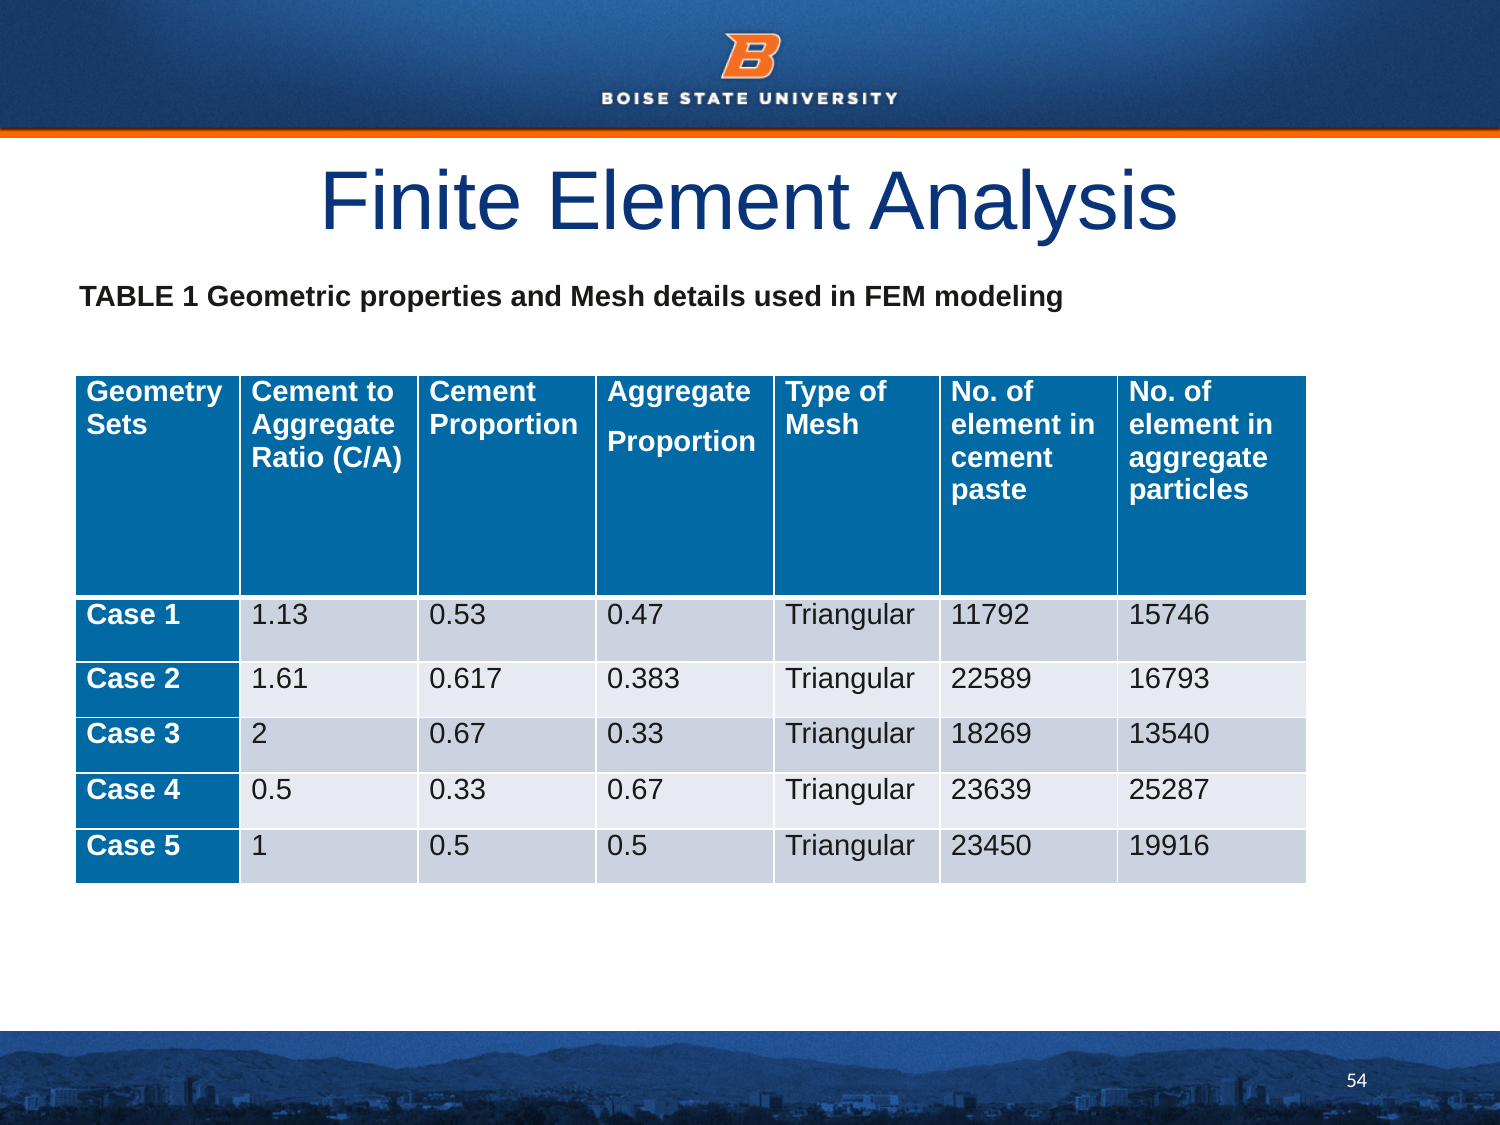

# Finite Element Analysis
TABLE 1 Geometric properties and Mesh details used in FEM modeling

| Geometry Sets | Cement to Aggregate Ratio (C/A) | Cement Proportion | Aggregate Proportion | Type of Mesh | No. of element in cement paste | No. of element in aggregate particles |
| --- | --- | --- | --- | --- | --- | --- |
| Case 1 | 1.13 | 0.53 | 0.47 | Triangular | 11792 | 15746 |
| Case 2 | 1.61 | 0.617 | 0.383 | Triangular | 22589 | 16793 |
| Case 3 | 2 | 0.67 | 0.33 | Triangular | 18269 | 13540 |
| Case 4 | 0.5 | 0.33 | 0.67 | Triangular | 23639 | 25287 |
| Case 5 | 1 | 0.5 | 0.5 | Triangular | 23450 | 19916 |